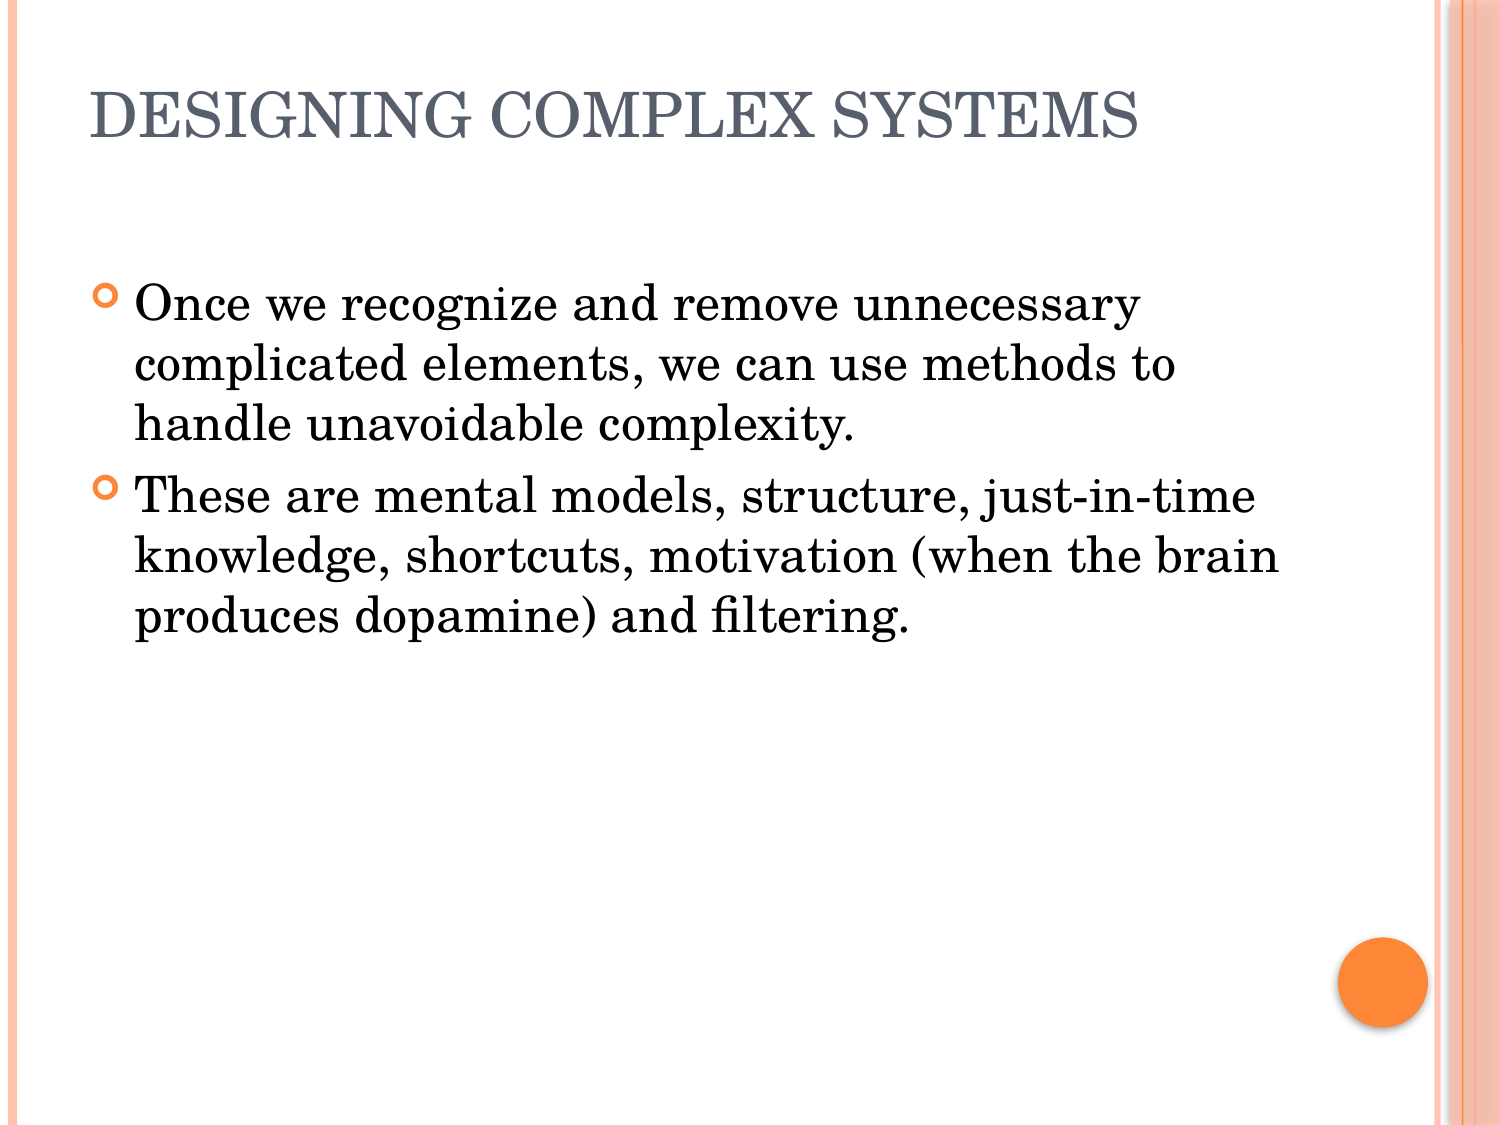

# Designing complex systems
Once we recognize and remove unnecessary complicated elements, we can use methods to handle unavoidable complexity.
These are mental models, structure, just-in-time knowledge, shortcuts, motivation (when the brain produces dopamine) and filtering.